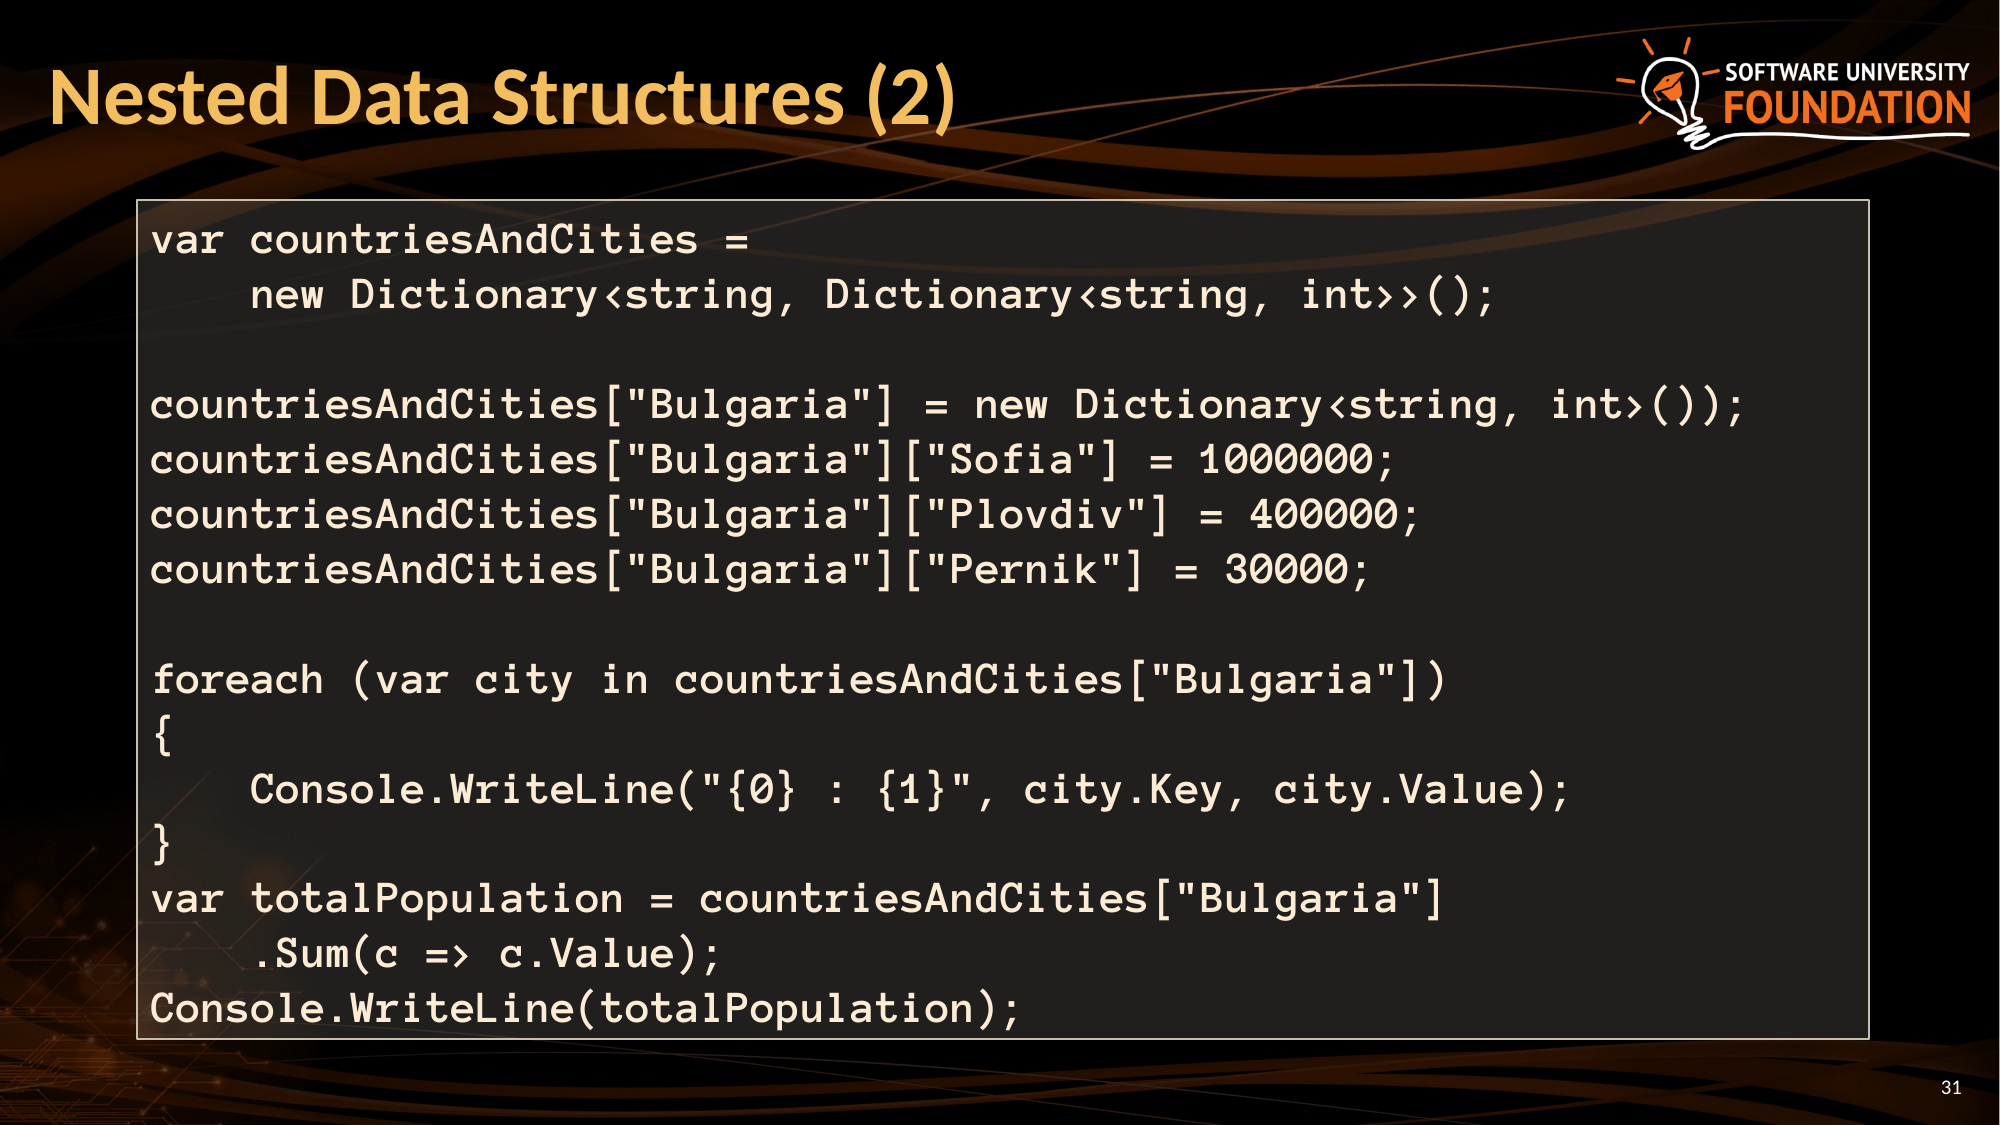

# Nested Data Structures (2)
var countriesAndCities =
    new Dictionary<string, Dictionary<string, int>>();

countriesAndCities["Bulgaria"] = new Dictionary<string, int>());
countriesAndCities["Bulgaria"]["Sofia"] = 1000000;
countriesAndCities["Bulgaria"]["Plovdiv"] = 400000;
countriesAndCities["Bulgaria"]["Pernik"] = 30000;

foreach (var city in countriesAndCities["Bulgaria"])
{
    Console.WriteLine("{0} : {1}", city.Key, city.Value);
}
var totalPopulation = countriesAndCities["Bulgaria"]
    .Sum(c => c.Value);
Console.WriteLine(totalPopulation);
31